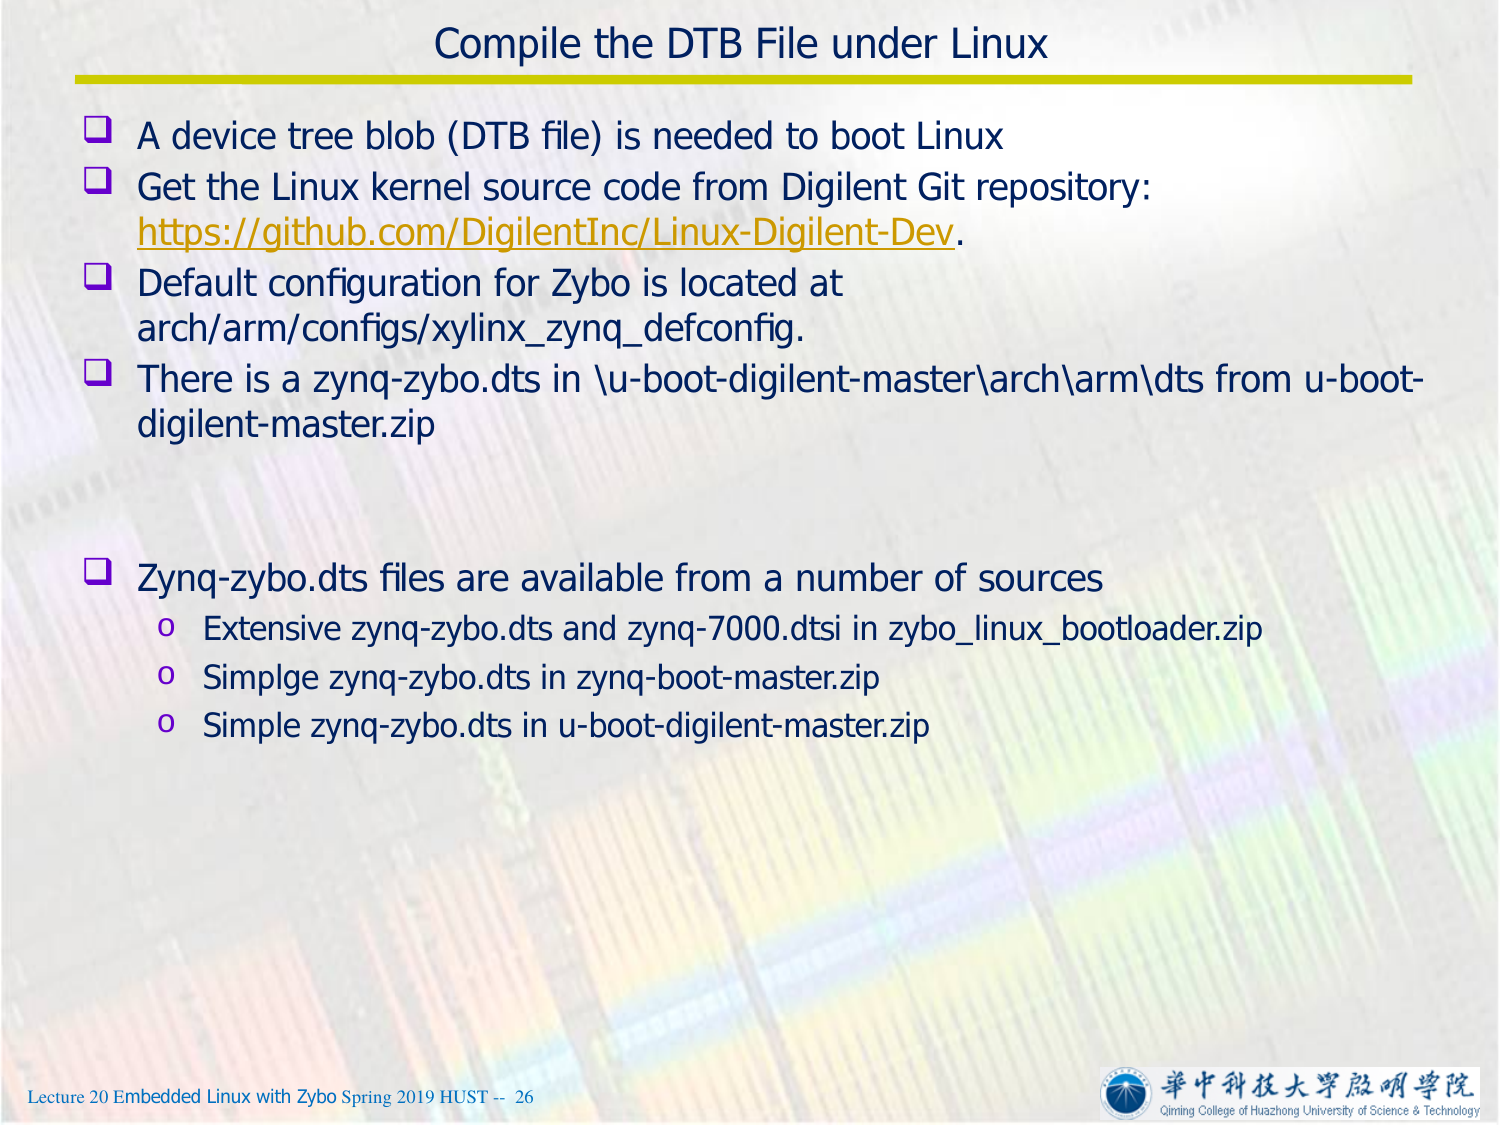

# Compile the DTB File under Linux
A device tree blob (DTB file) is needed to boot Linux
Get the Linux kernel source code from Digilent Git repository:
https://github.com/DigilentInc/Linux-Digilent-Dev.
Default configuration for Zybo is located at arch/arm/configs/xylinx_zynq_defconfig.
There is a zynq-zybo.dts in \u-boot-digilent-master\arch\arm\dts from u-boot-digilent-master.zip

Zynq-zybo.dts files are available from a number of sources
Extensive zynq-zybo.dts and zynq-7000.dtsi in zybo_linux_bootloader.zip
Simplge zynq-zybo.dts in zynq-boot-master.zip
Simple zynq-zybo.dts in u-boot-digilent-master.zip